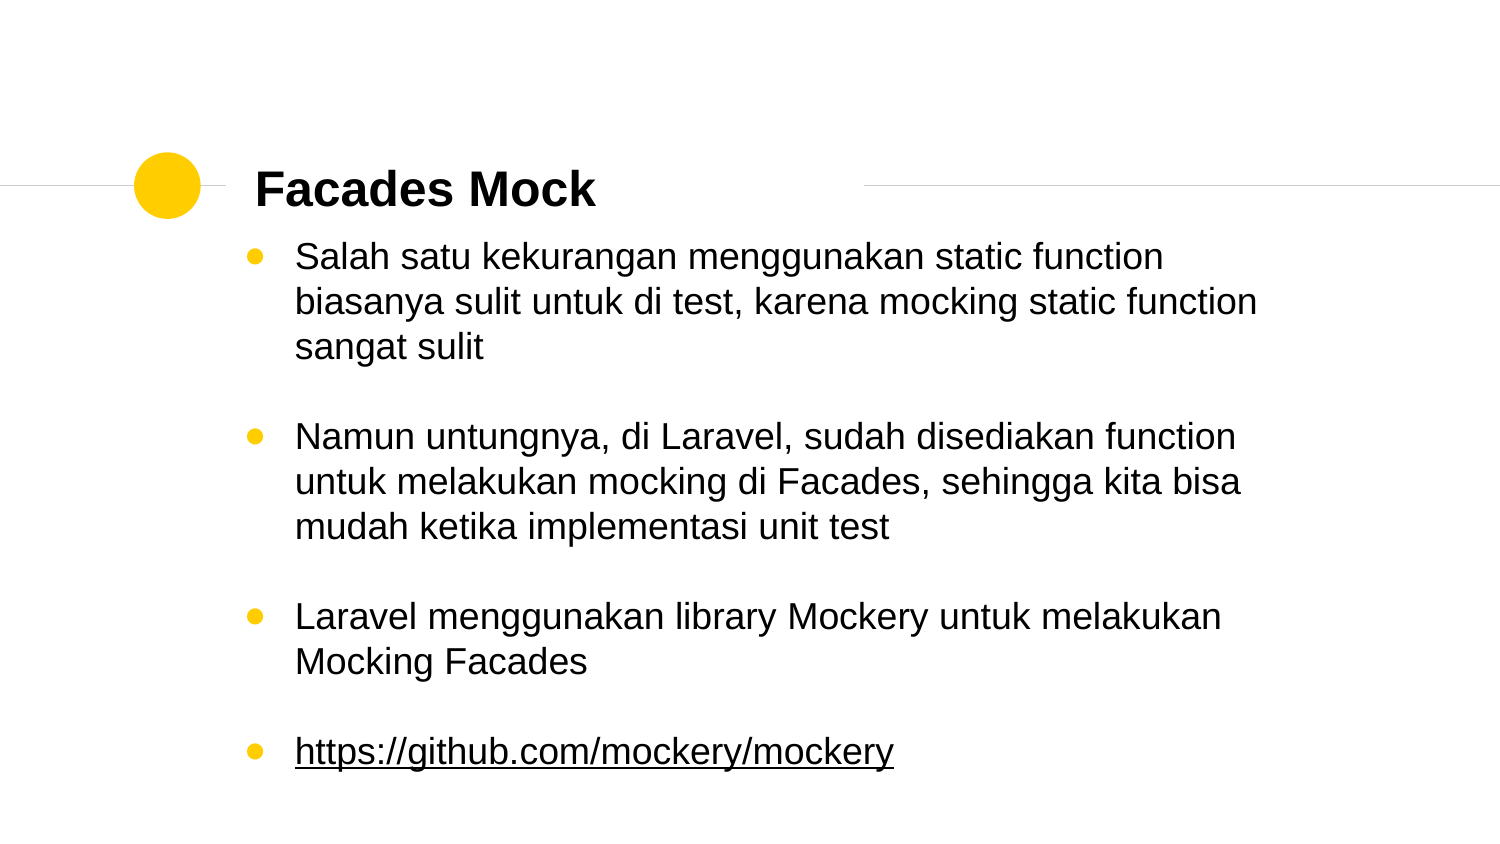

# Facades Mock
Salah satu kekurangan menggunakan static function biasanya sulit untuk di test, karena mocking static function sangat sulit

Namun untungnya, di Laravel, sudah disediakan function untuk melakukan mocking di Facades, sehingga kita bisa mudah ketika implementasi unit test

Laravel menggunakan library Mockery untuk melakukan Mocking Facades

https://github.com/mockery/mockery